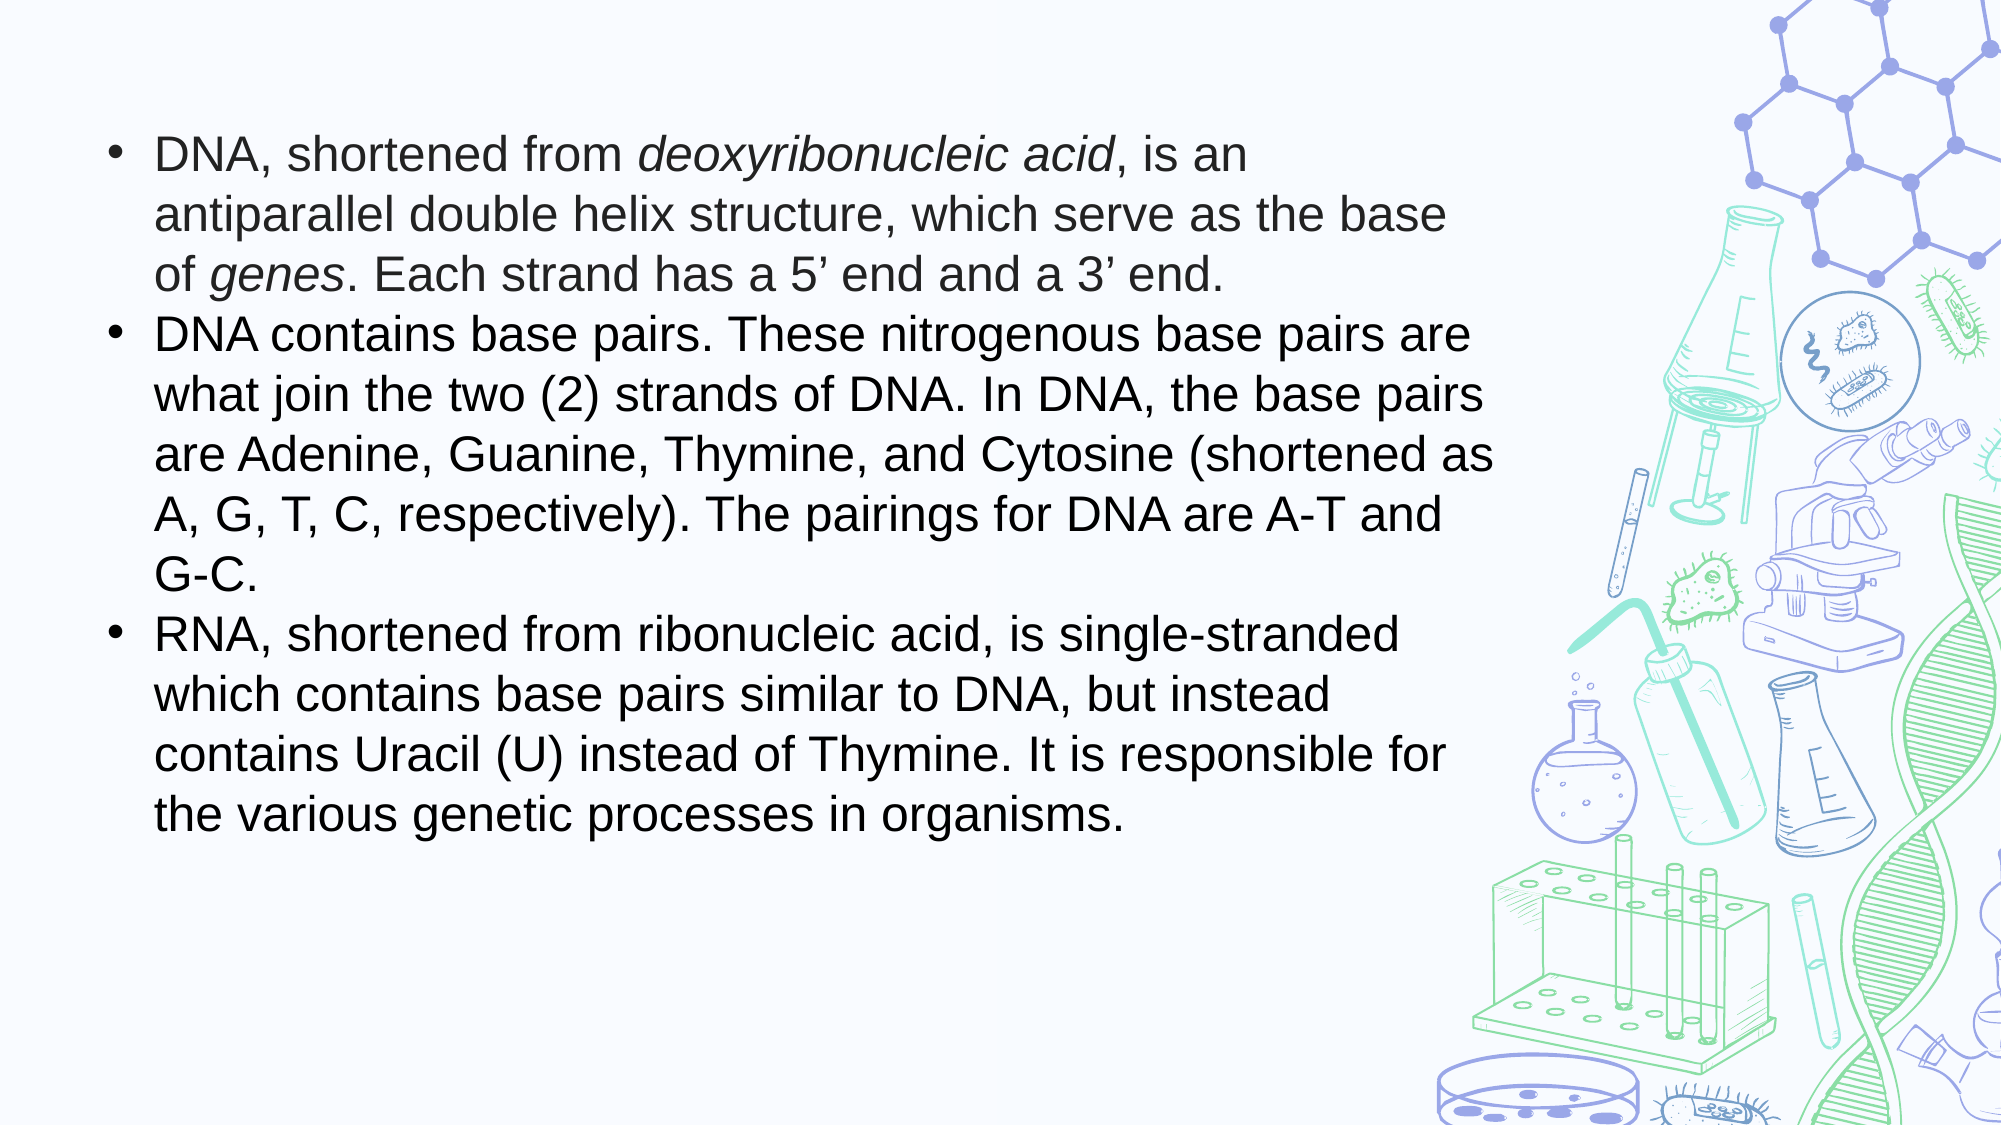

DNA, shortened from deoxyribonucleic acid, is an antiparallel double helix structure, which serve as the base of genes. Each strand has a 5’ end and a 3’ end.
DNA contains base pairs. These nitrogenous base pairs are what join the two (2) strands of DNA. In DNA, the base pairs are Adenine, Guanine, Thymine, and Cytosine (shortened as A, G, T, C, respectively). The pairings for DNA are A-T and G-C.
RNA, shortened from ribonucleic acid, is single-stranded which contains base pairs similar to DNA, but instead contains Uracil (U) instead of Thymine. It is responsible for the various genetic processes in organisms.